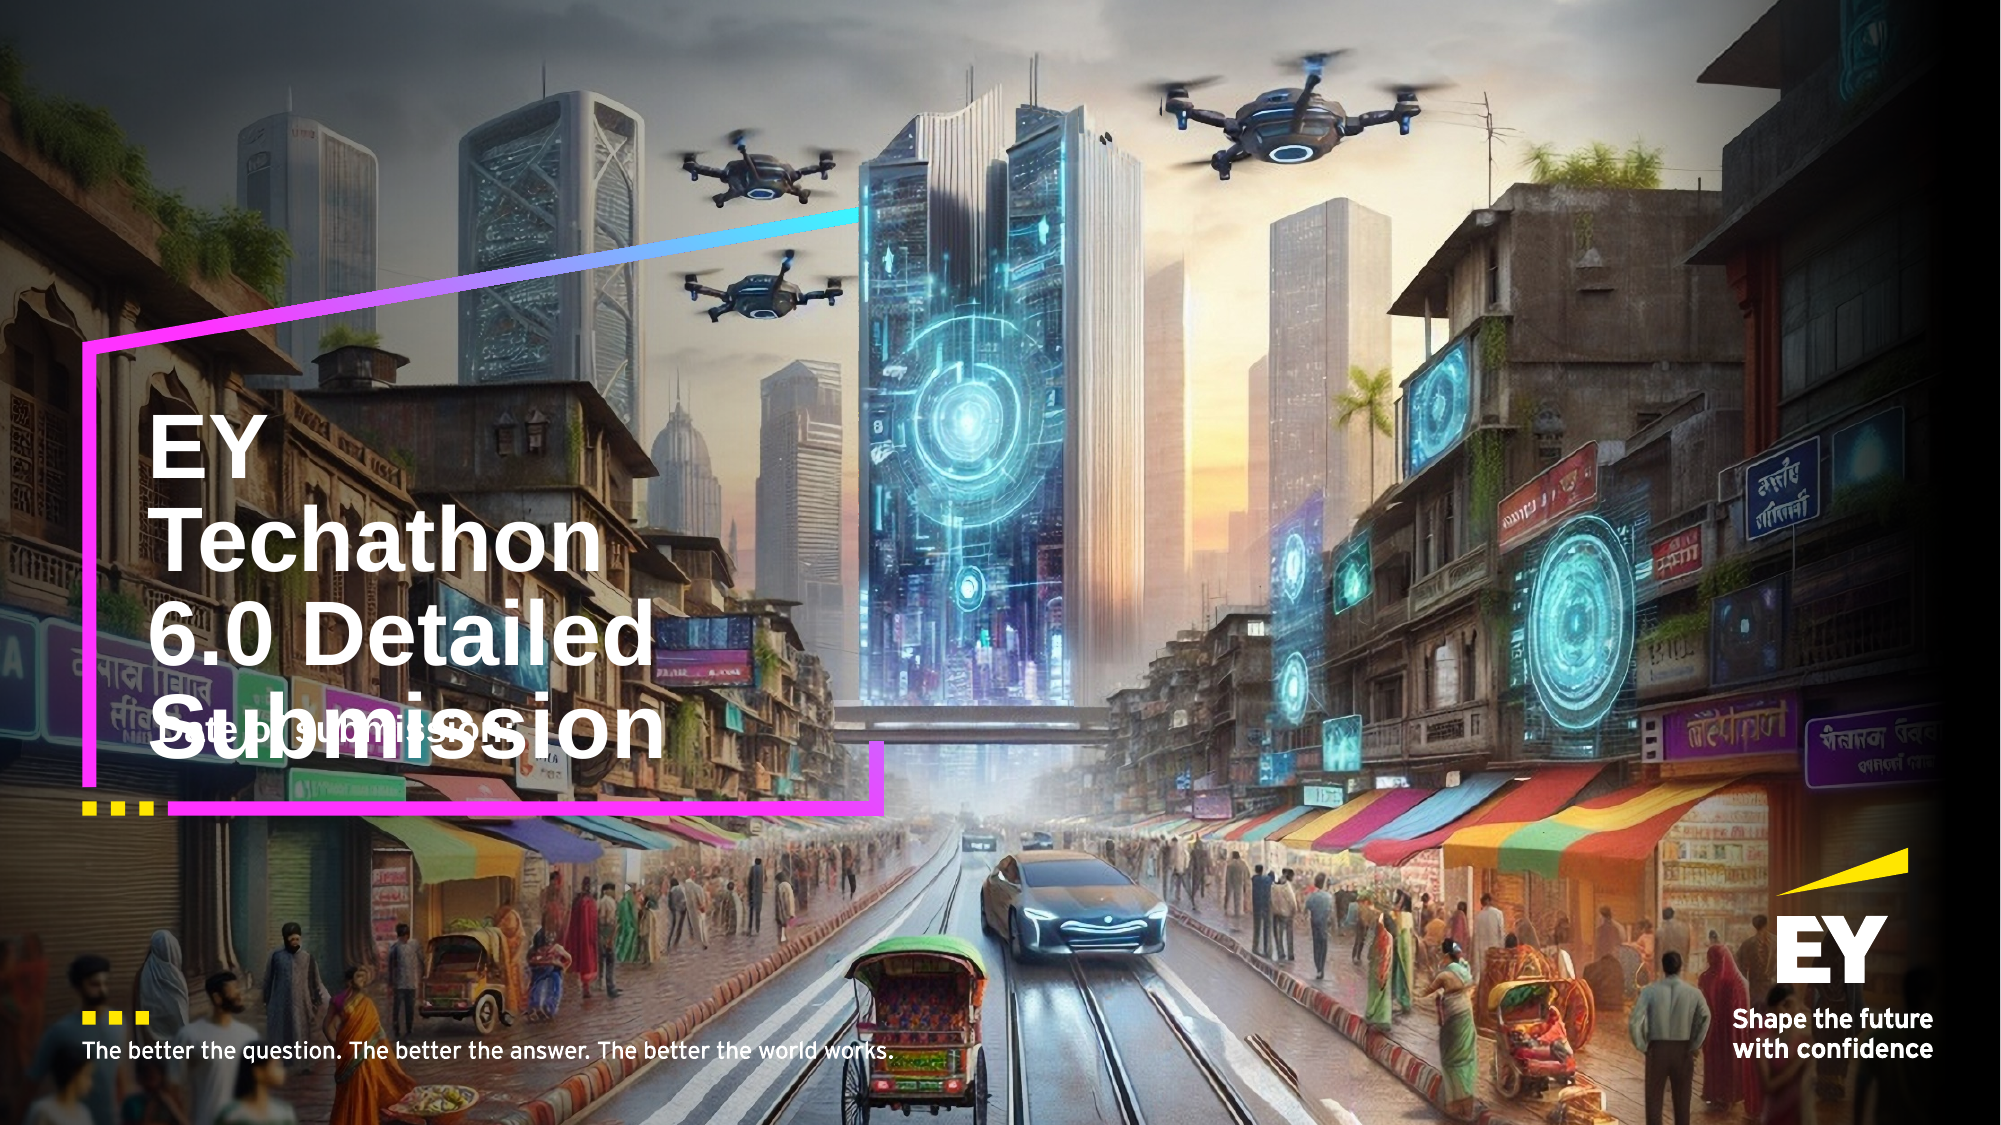

# EY Techathon 6.0 Detailed Submission
Date of submission: